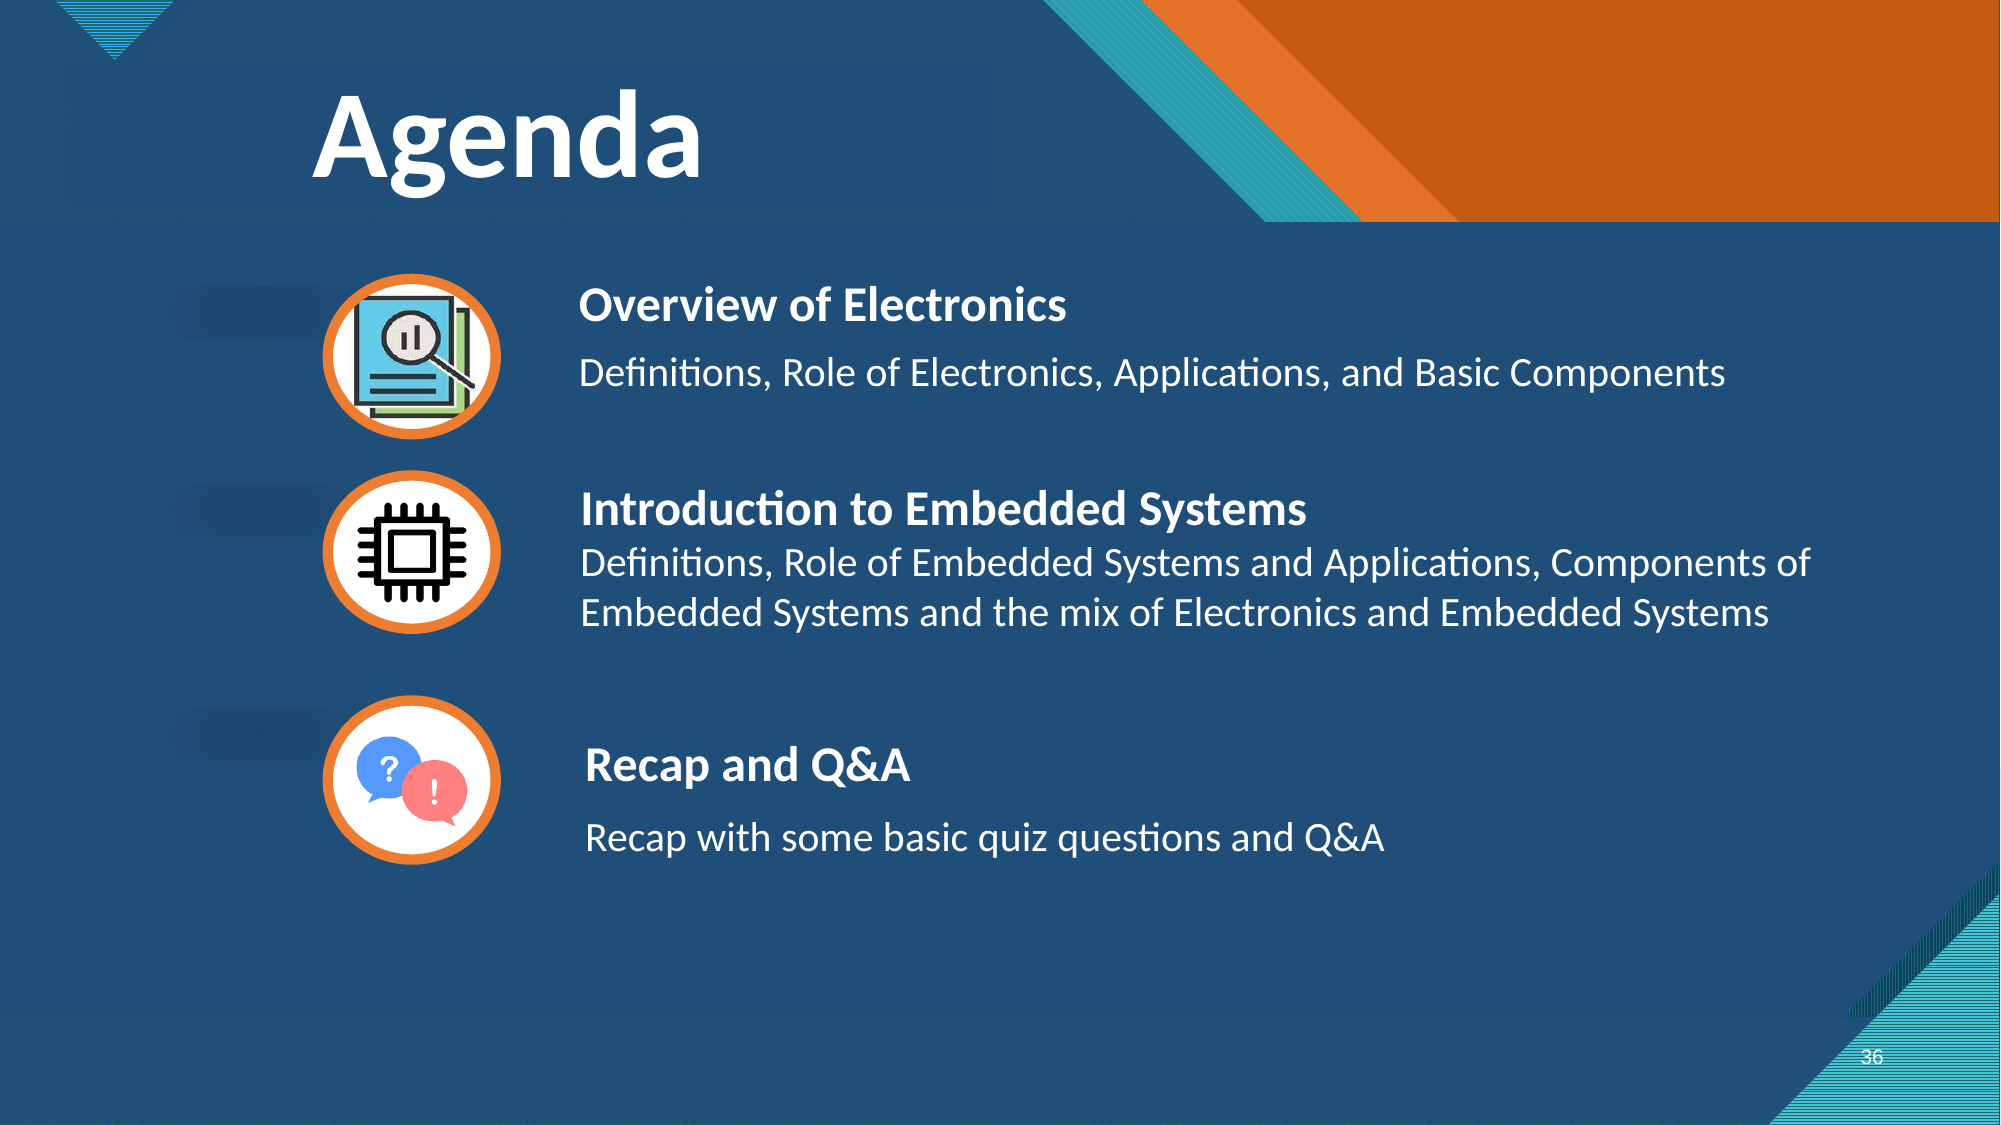

Agenda
Overview of Electronics
Definitions, Role of Electronics, Applications, and Basic Components

Introduction to Embedded Systems
Definitions, Role of Embedded Systems and Applications, Components of Embedded Systems and the mix of Electronics and Embedded Systems

Recap and Q&A
Recap with some basic quiz questions and Q&A